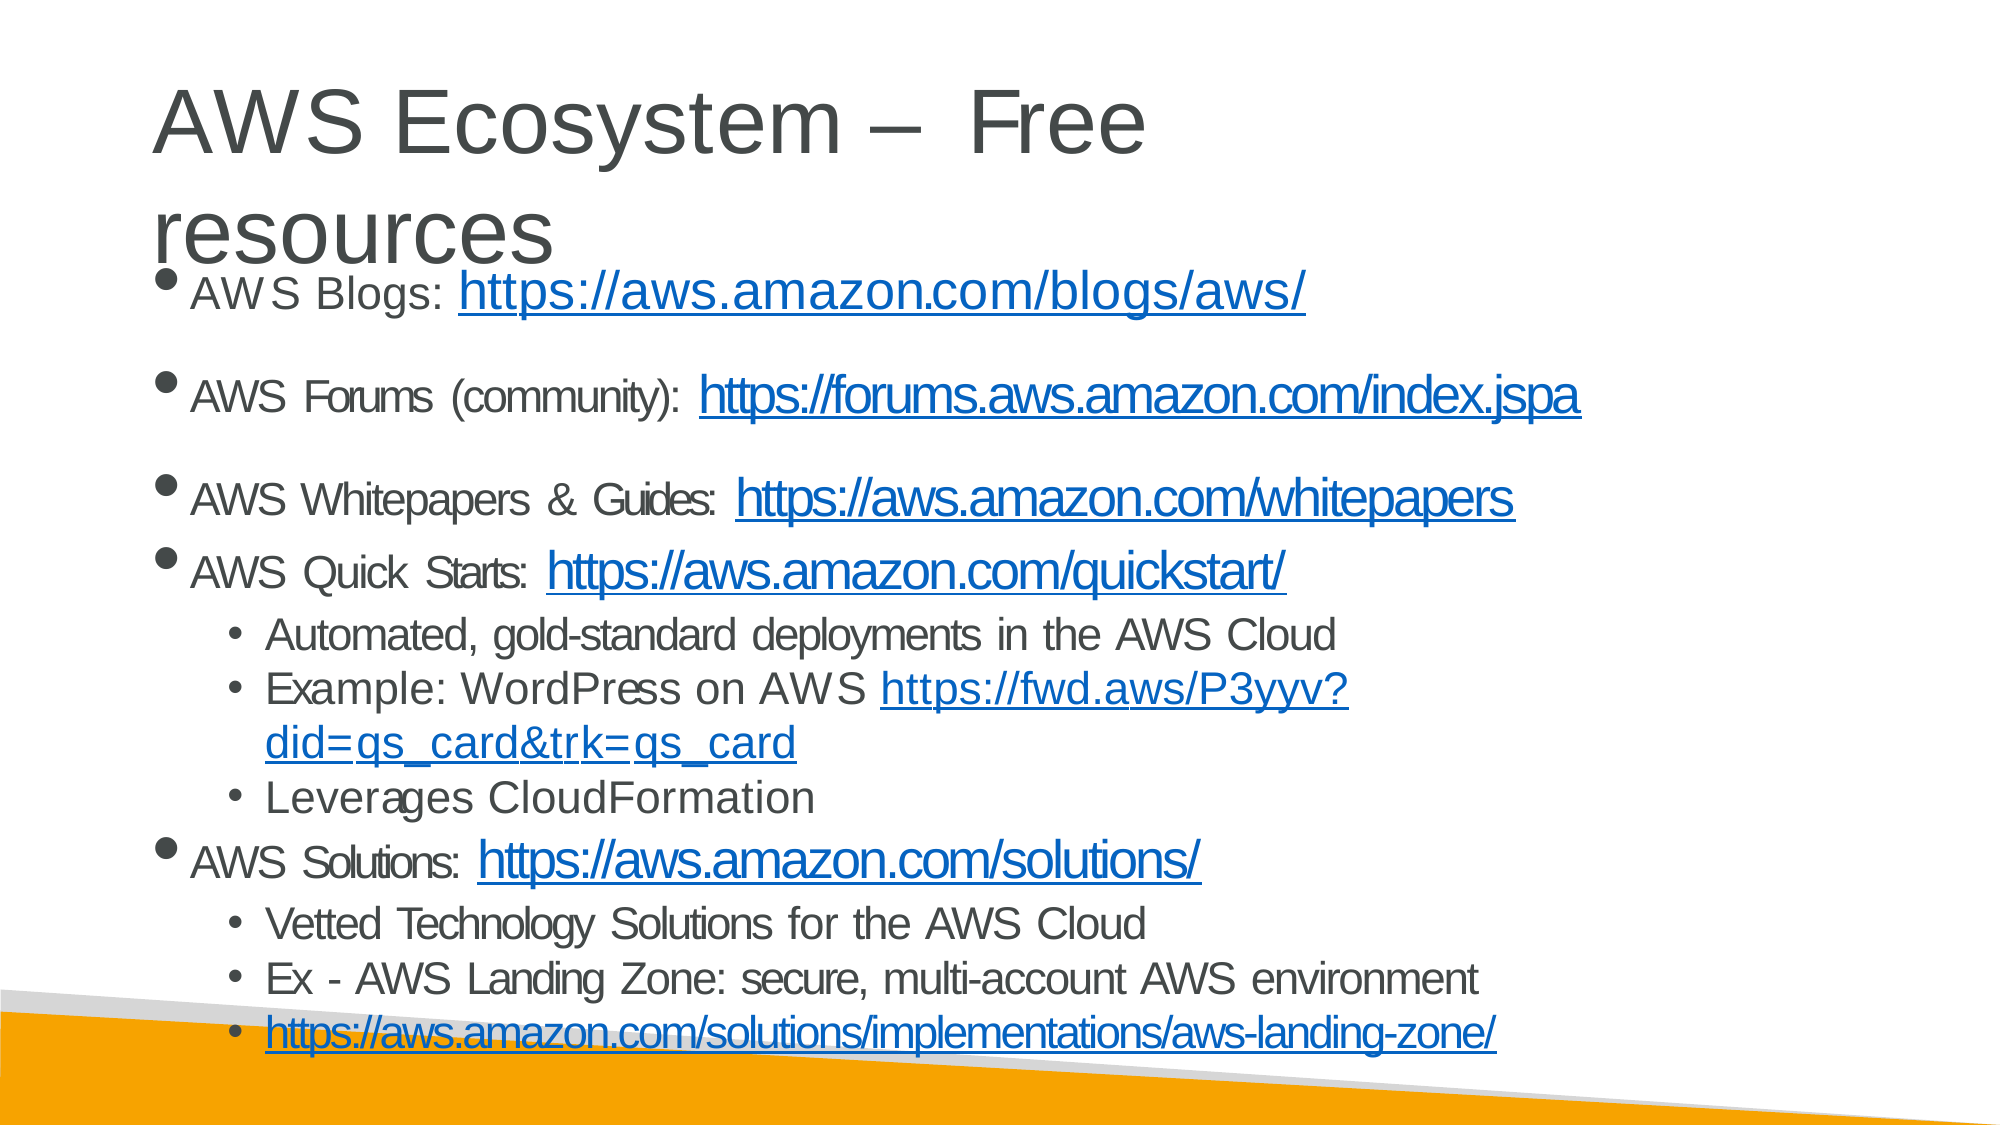

# AWS Ecosystem – Free resources
AWS Blogs: https://aws.amazon.com/blogs/aws/
AWS Forums (community): https://forums.aws.amazon.com/index.jspa
AWS Whitepapers & Guides: https://aws.amazon.com/whitepapers
AWS Quick Starts: https://aws.amazon.com/quickstart/
Automated, gold-standard deployments in the AWS Cloud
Example: WordPress on AWS https://fwd.aws/P3yyv?did=qs_card&trk=qs_card
Leverages CloudFormation
AWS Solutions: https://aws.amazon.com/solutions/
Vetted Technology Solutions for the AWS Cloud
Ex - AWS Landing Zone: secure, multi-account AWS environment
https://aws.amazon.com/solutions/implementations/aws-landing-zone/